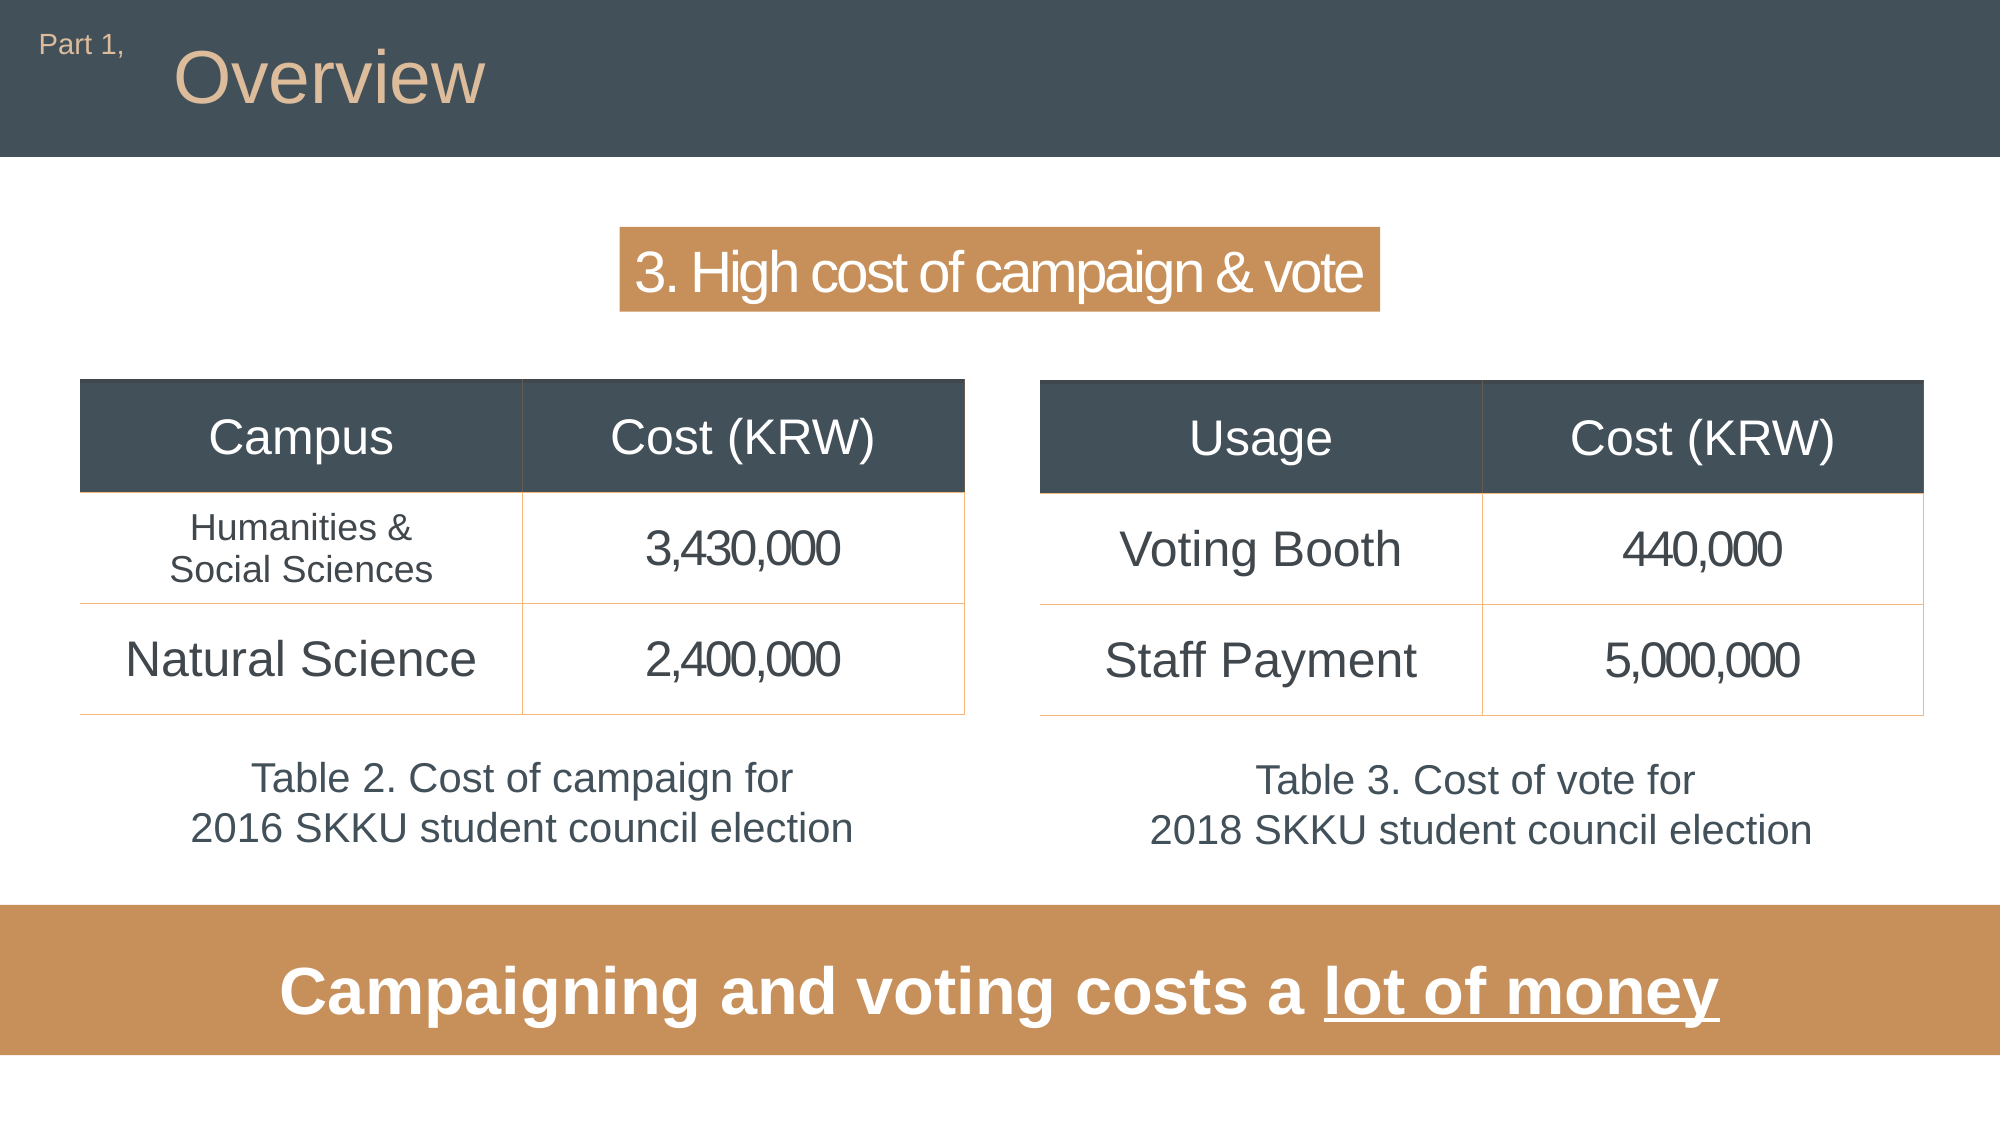

Part 1,
Overview
3. High cost of campaign & vote
| Campus | Cost (KRW) |
| --- | --- |
| Humanities & Social Sciences | 3,430,000 |
| Natural Science | 2,400,000 |
| Usage | Cost (KRW) |
| --- | --- |
| Voting Booth | 440,000 |
| Staff Payment | 5,000,000 |
Table 2. Cost of campaign for
2016 SKKU student council election
Table 3. Cost of vote for
2018 SKKU student council election

Campaigning and voting costs a lot of money